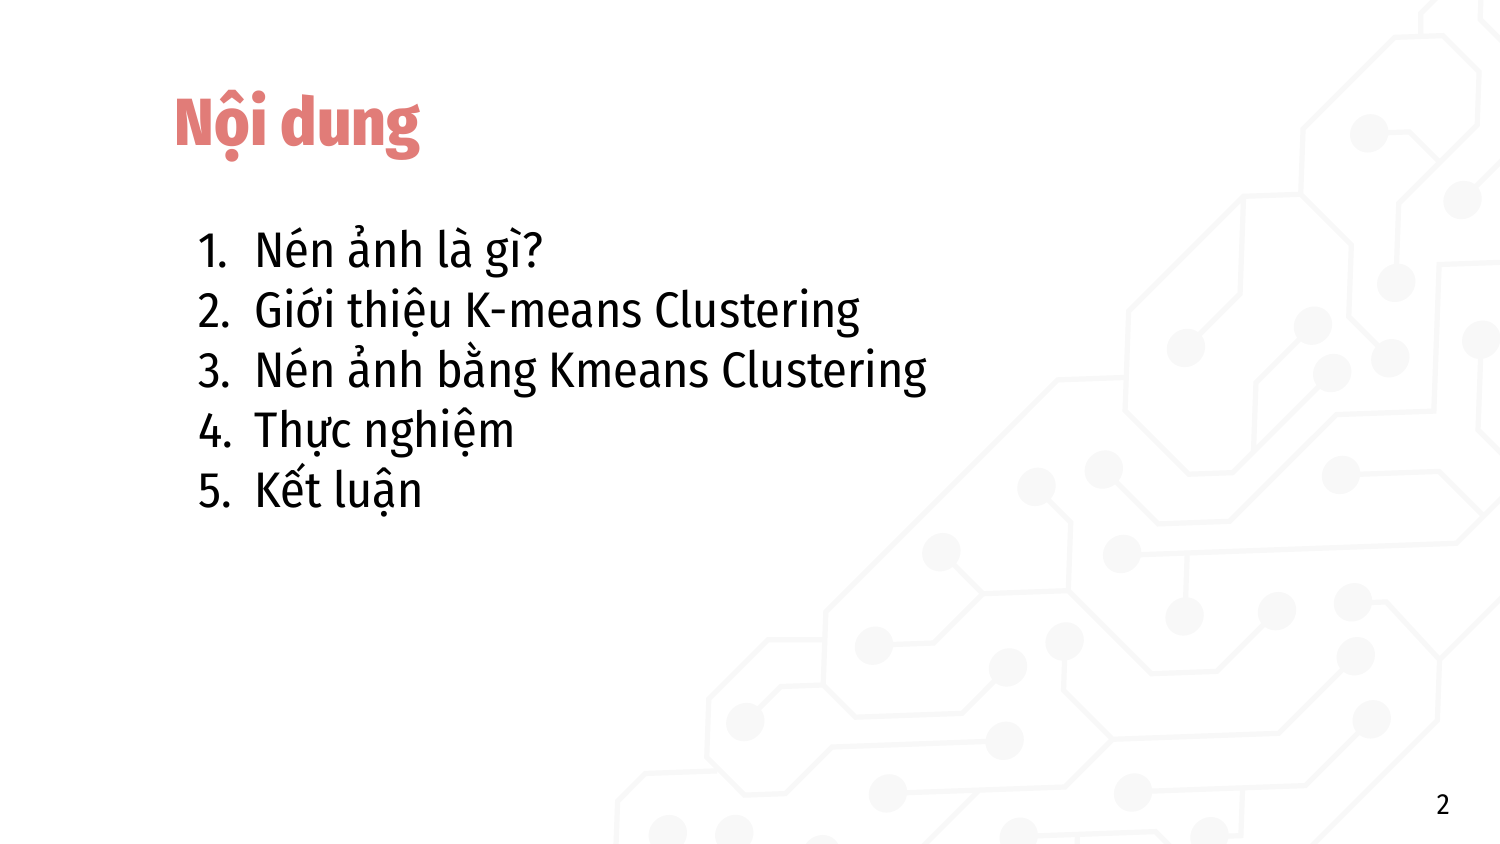

# Nội dung
Nén ảnh là gì?
Giới thiệu K-means Clustering
Nén ảnh bằng Kmeans Clustering
Thực nghiệm
Kết luận

2